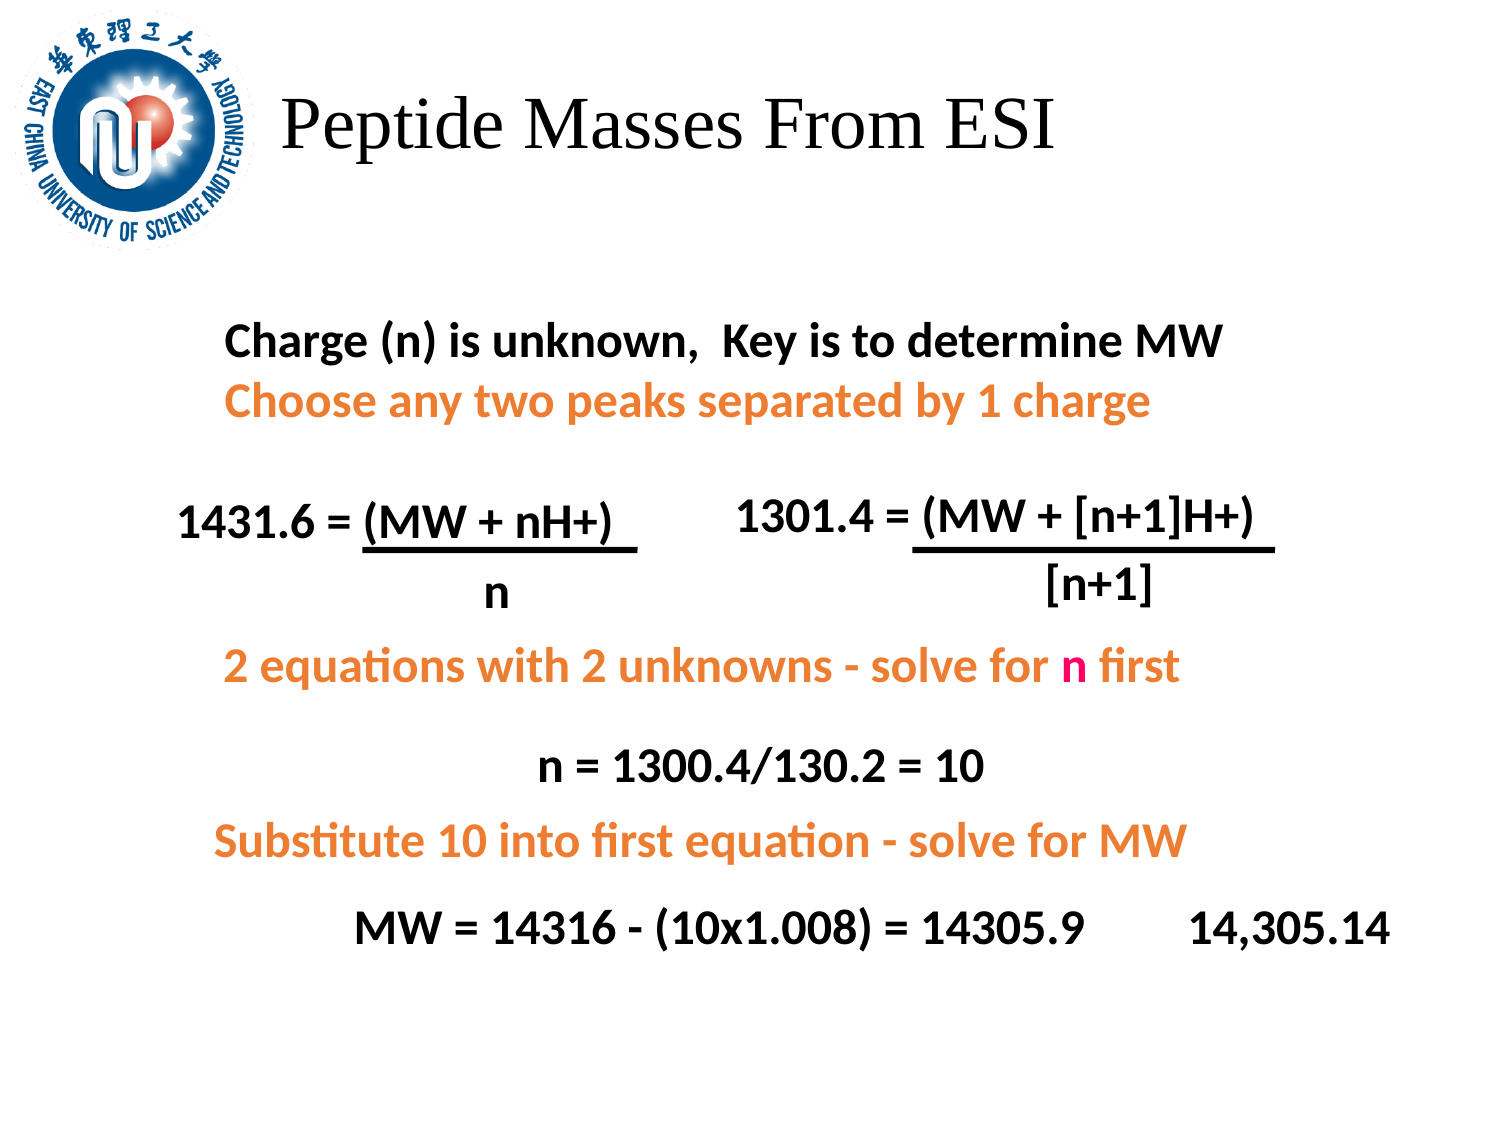

# Peptide Masses From ESI
Charge (n) is unknown,  Key is to determine MW
Choose any two peaks separated by 1 charge
1301.4 = (MW + [n+1]H+)
1431.6 = (MW + nH+)
[n+1]

n
2 equations with 2 unknowns - solve for n first
n = 1300.4/130.2 = 10
Substitute 10 into first equation - solve for MW
MW = 14316 - (10x1.008) = 14305.9
14,305.14